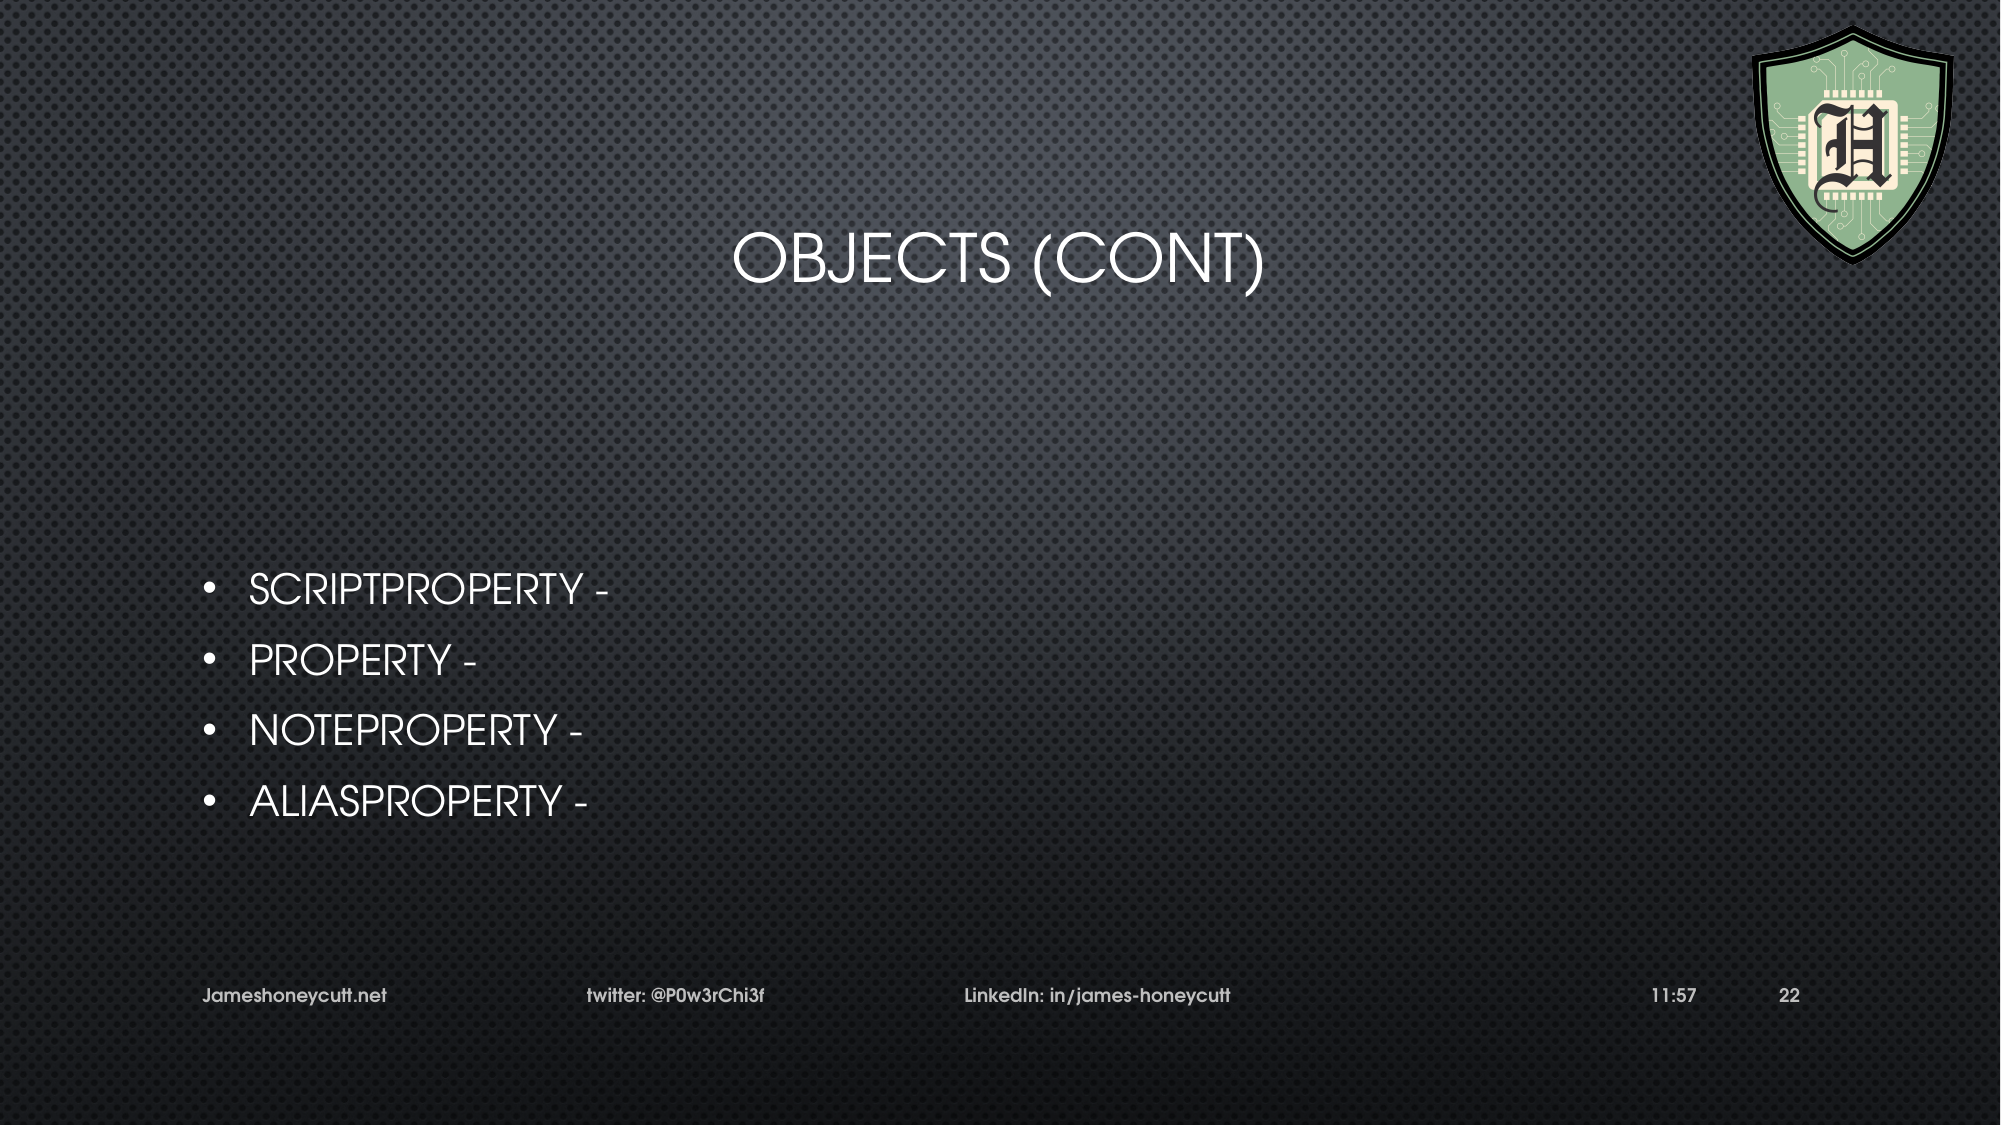

# Objects (cont)
ScriptProperty -
Property -
NoteProperty -
AliasProperty -
Jameshoneycutt.net                                      twitter: @P0w3rChi3f                                      LinkedIn: in/james-honeycutt
11:57
22